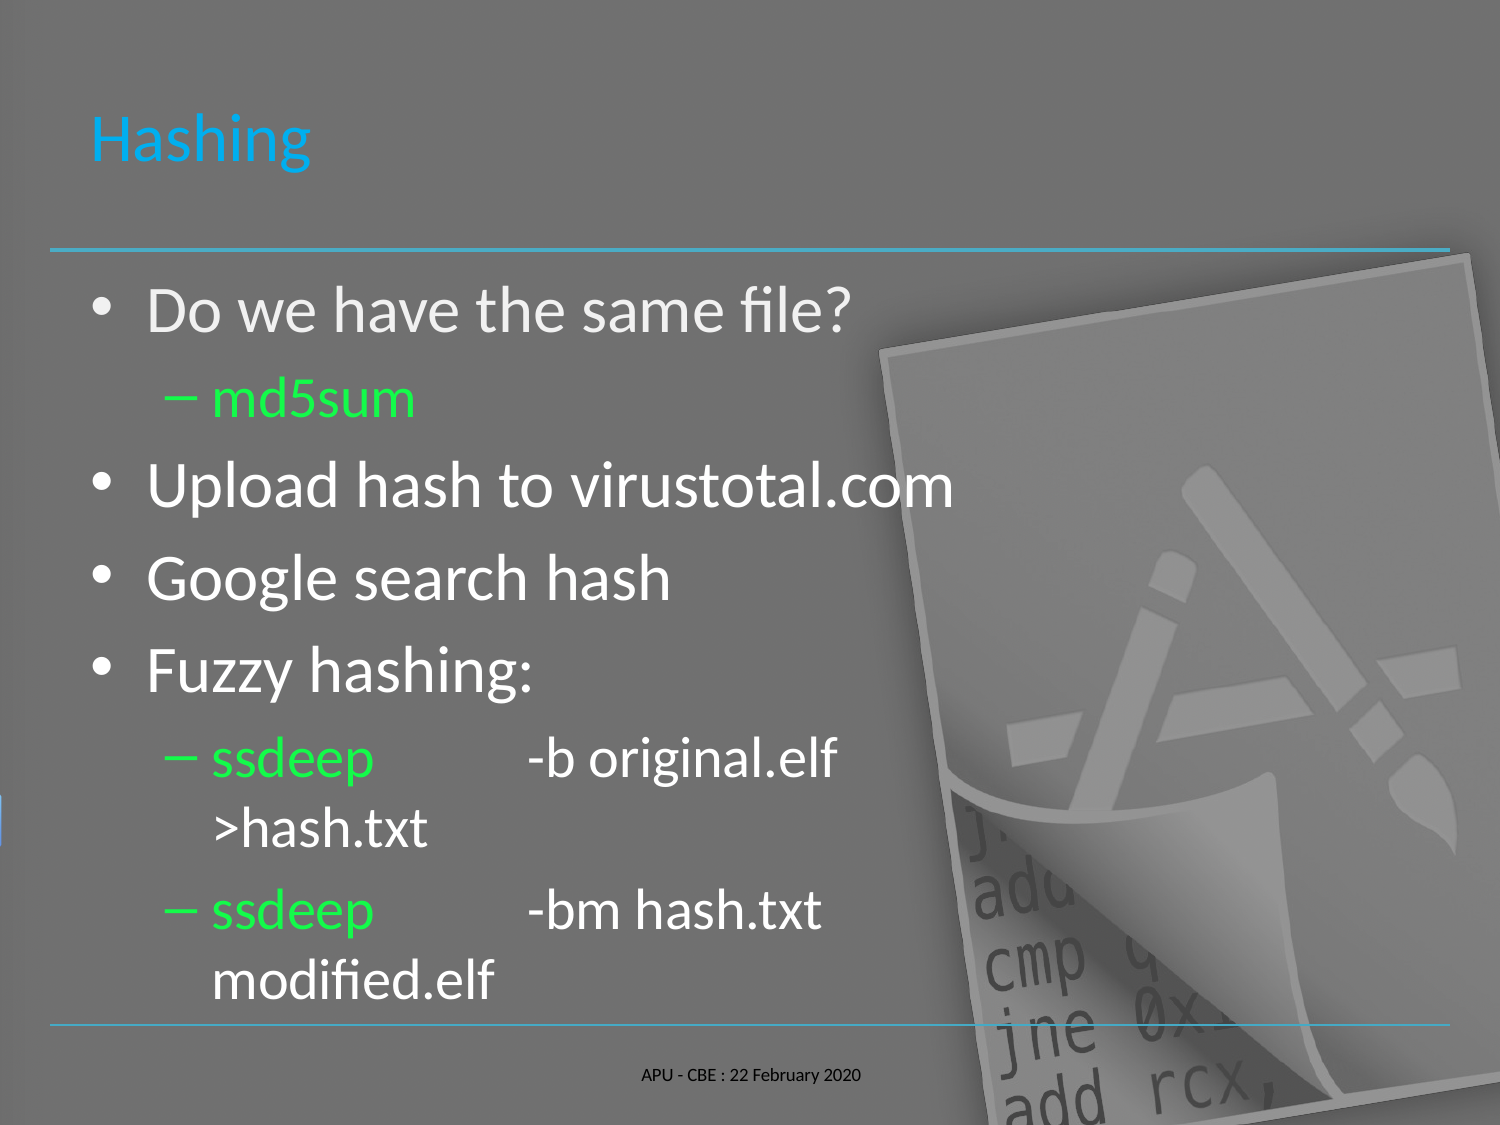

# Hashing
Do we have the same file?
md5sum
Upload hash to virustotal.com
Google search hash
Fuzzy hashing:
ssdeep	-b original.elf >hash.txt
ssdeep	-bm hash.txt modified.elf

APU - CBE : 22 February 2020